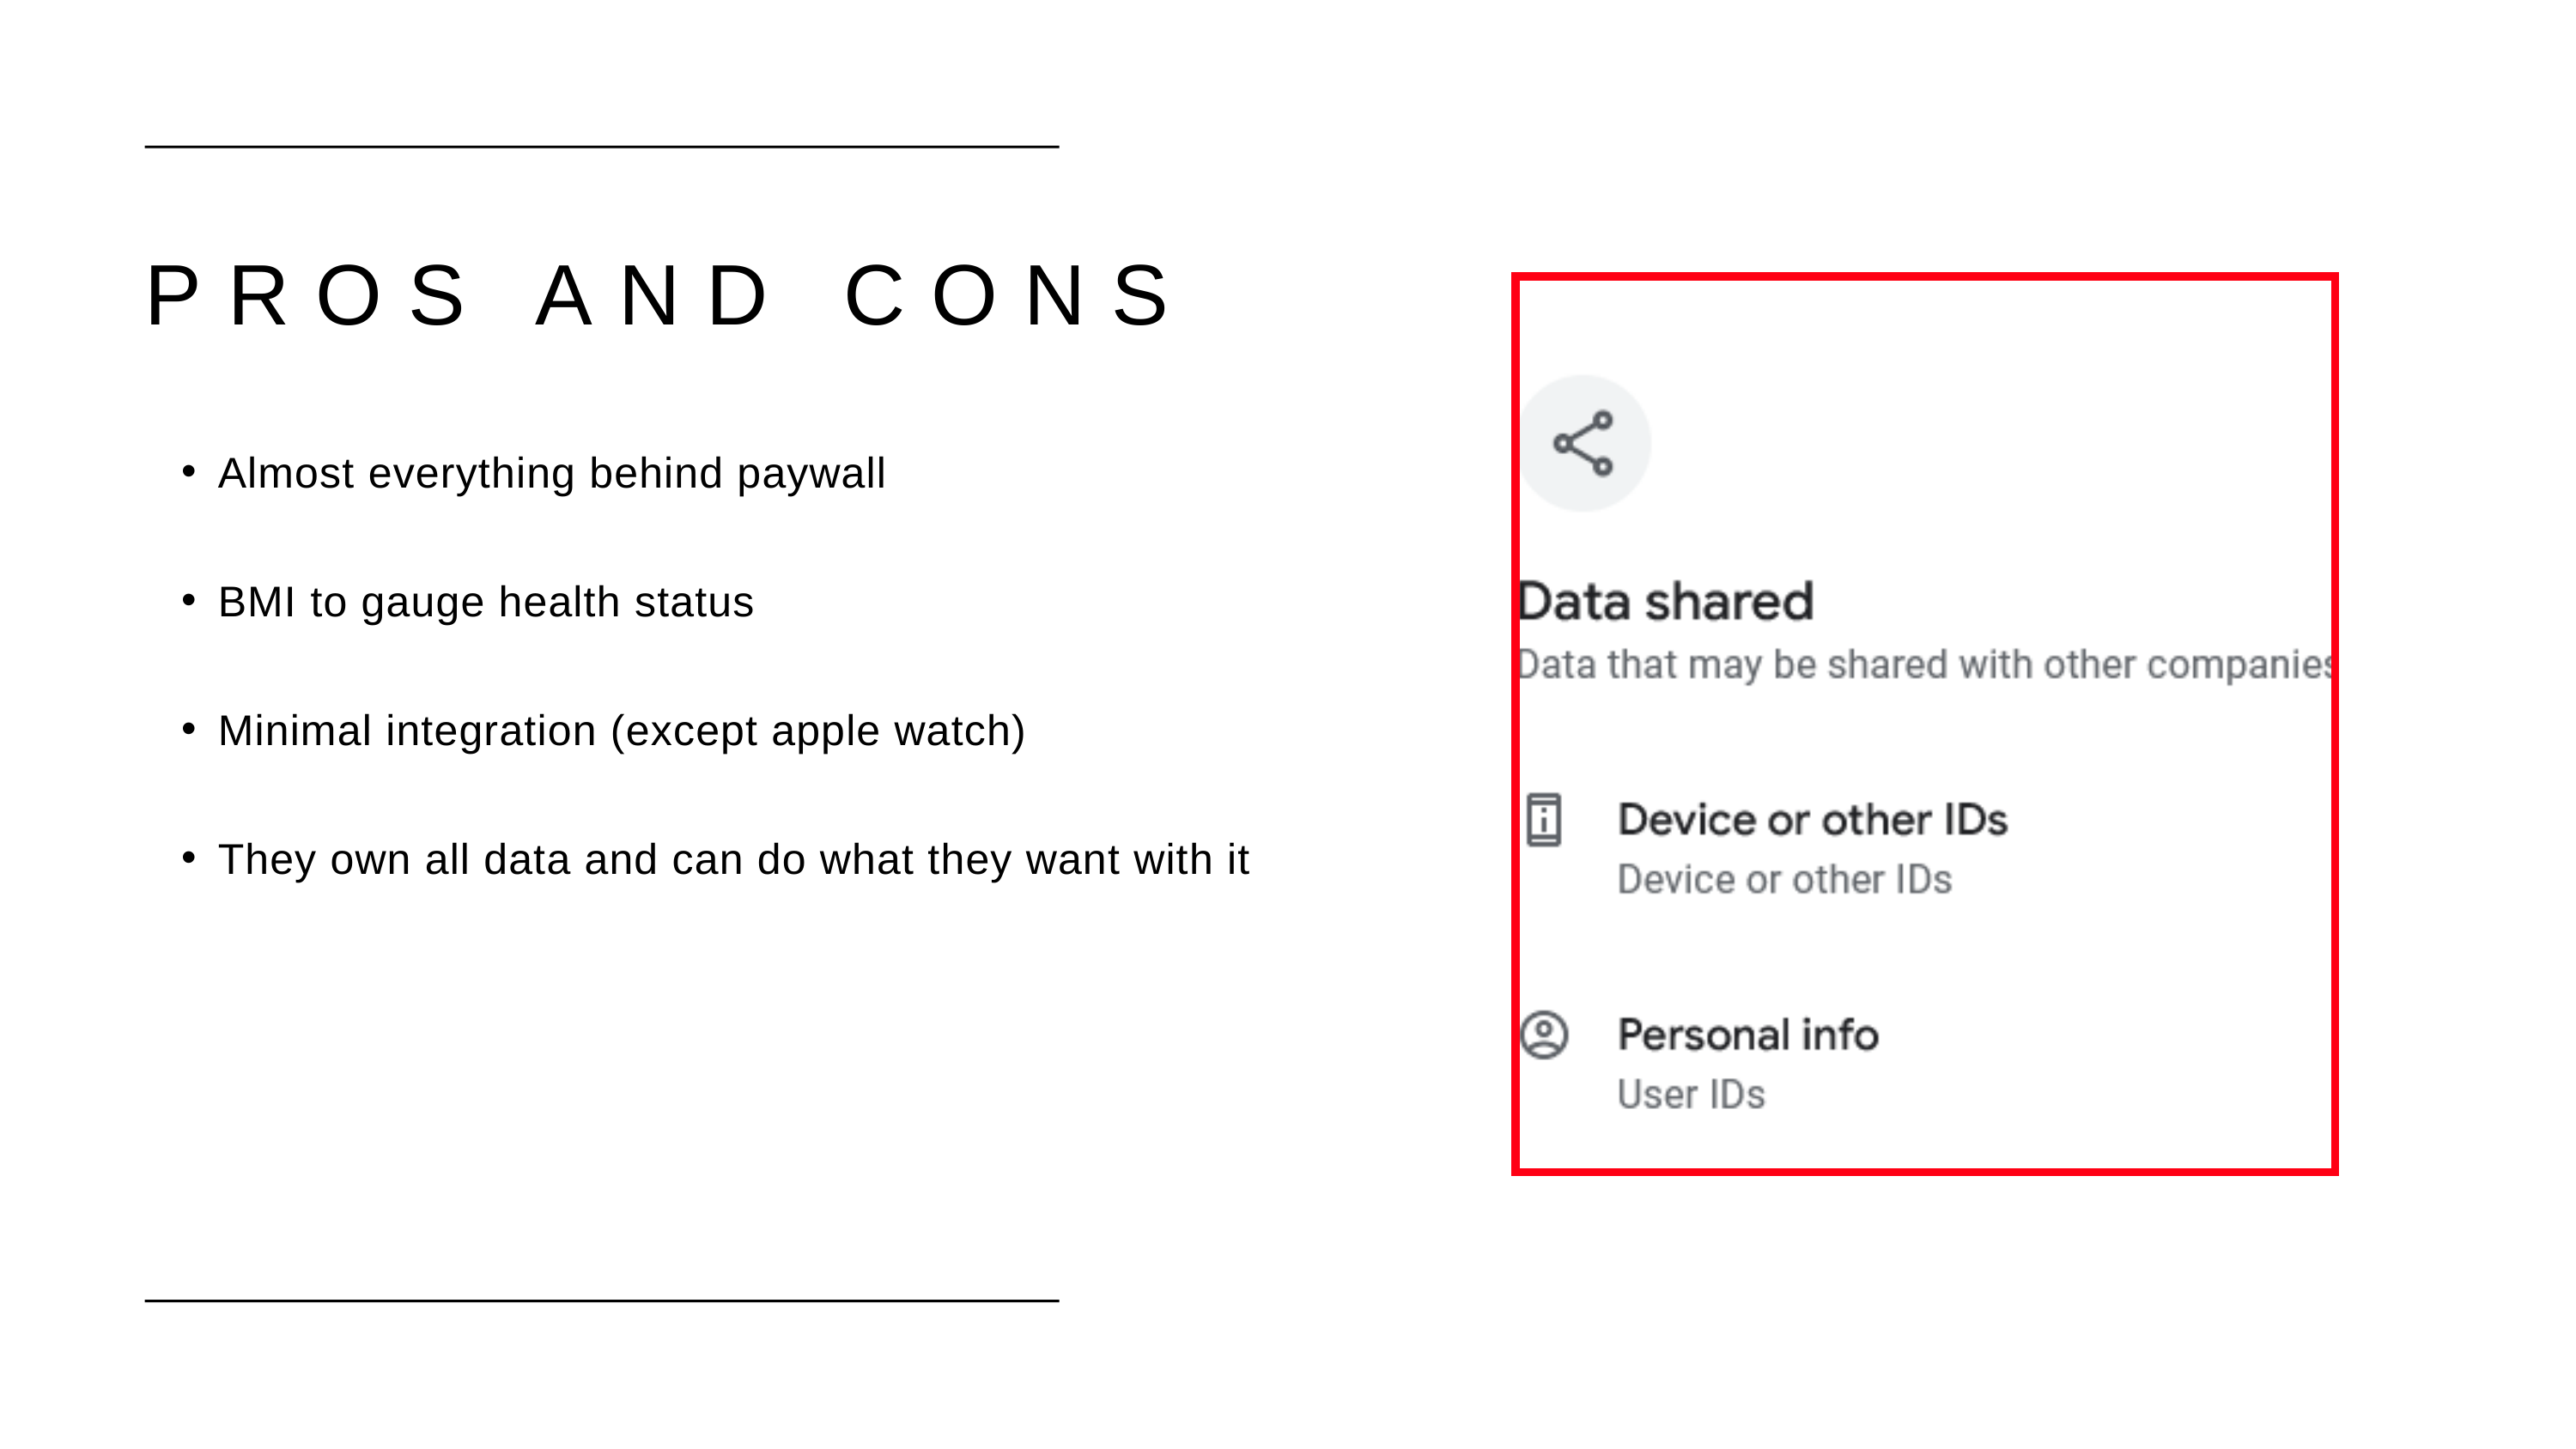

PROS AND CONS

Almost everything behind paywall

BMI to gauge health status

Minimal integration (except apple watch)

They own all data and can do what they want with it